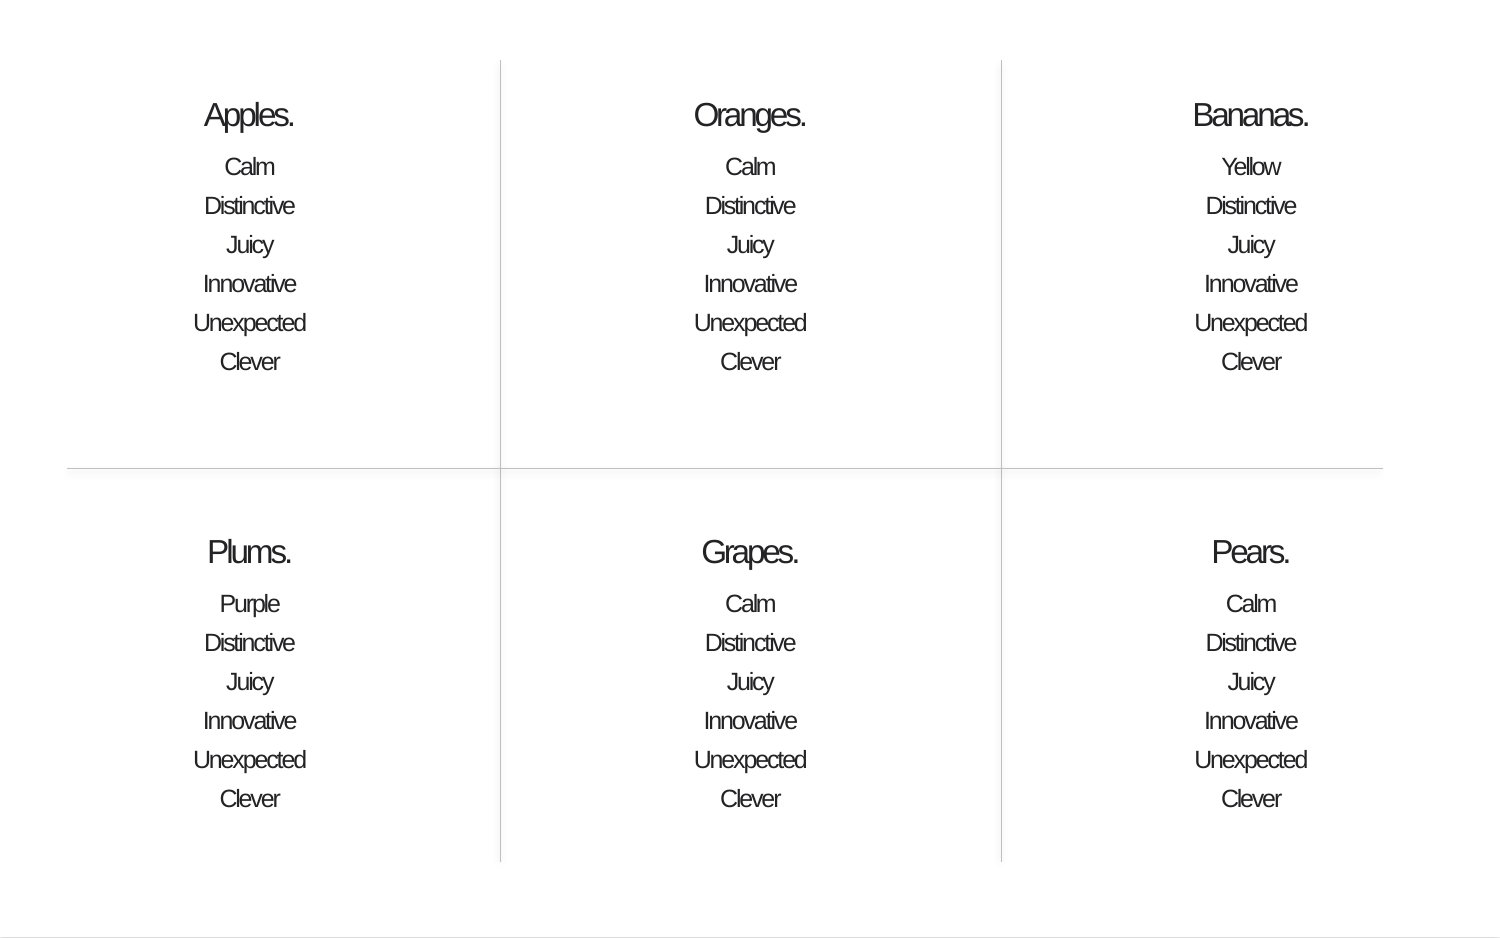

Apples.
Oranges.
Bananas.
Calm
Distinctive
Juicy
Innovative
Unexpected
Clever
Calm
Distinctive
Juicy
Innovative
Unexpected
Clever
Yellow
Distinctive
Juicy
Innovative
Unexpected
Clever
Plums.
Grapes.
Pears.
Purple
Distinctive
Juicy
Innovative
Unexpected
Clever
Calm
Distinctive
Juicy
Innovative
Unexpected
Clever
Calm
Distinctive
Juicy
Innovative
Unexpected
Clever